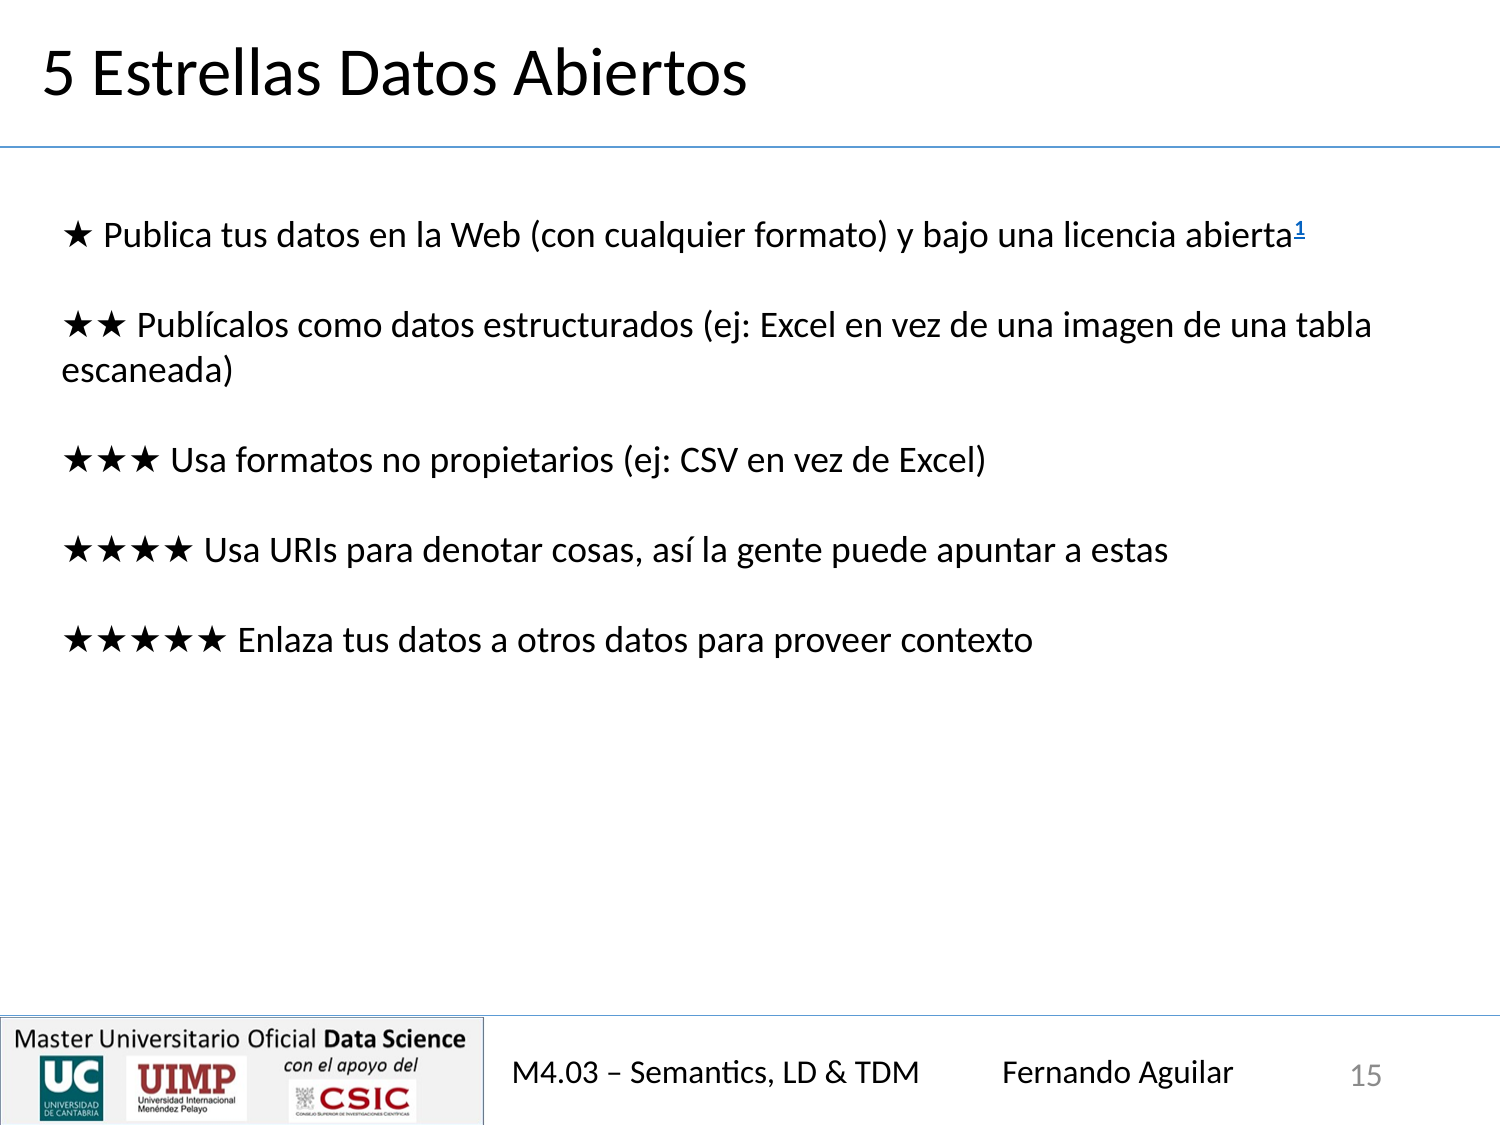

# 5 Estrellas Datos Abiertos
★ Publica tus datos en la Web (con cualquier formato) y bajo una licencia abierta1

★★ Publícalos como datos estructurados (ej: Excel en vez de una imagen de una tabla escaneada)

★★★ Usa formatos no propietarios (ej: CSV en vez de Excel)

★★★★ Usa URIs para denotar cosas, así la gente puede apuntar a estas

★★★★★ Enlaza tus datos a otros datos para proveer contexto
M4.03 – Semantics, LD & TDM           Fernando Aguilar
15